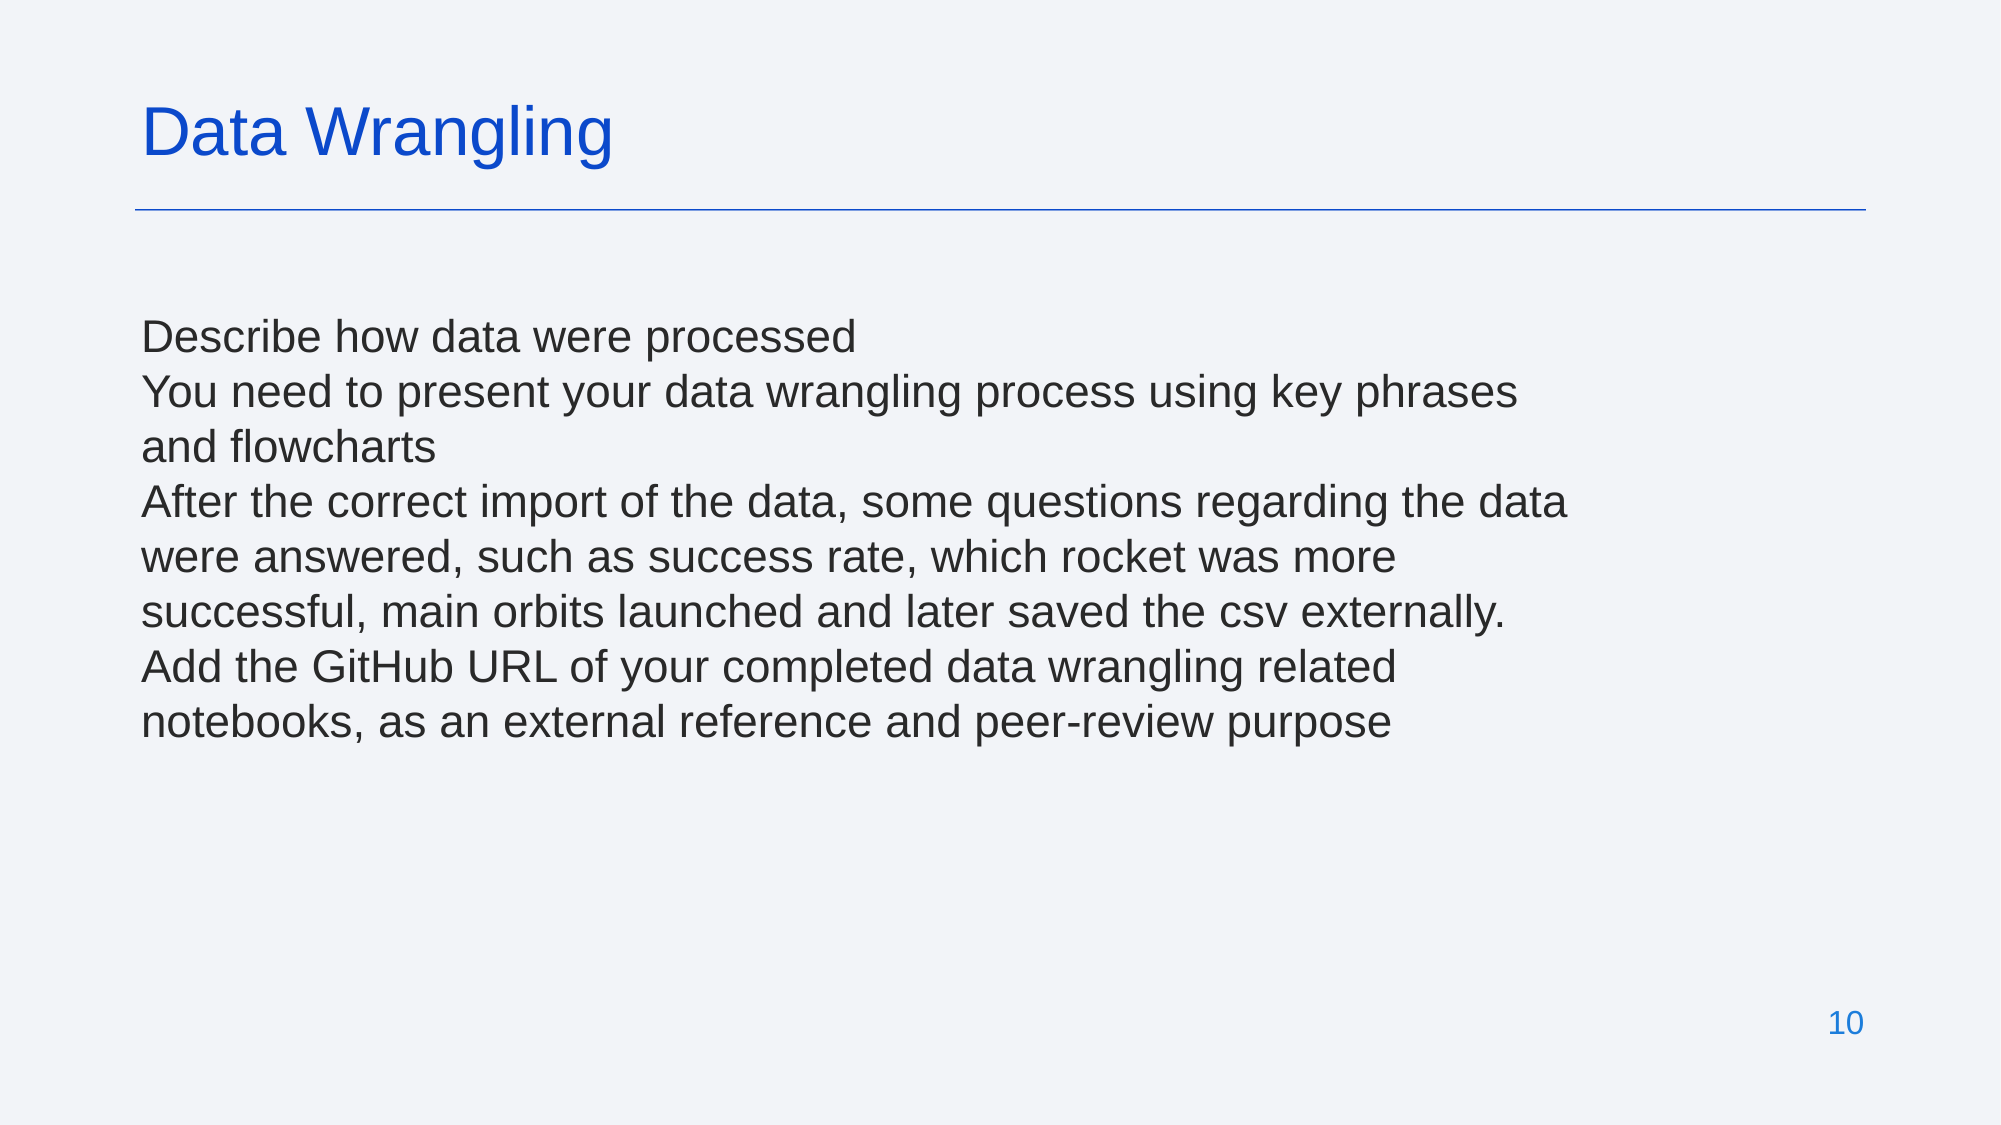

Data Wrangling
Describe how data were processed
You need to present your data wrangling process using key phrases and flowcharts
After the correct import of the data, some questions regarding the data were answered, such as success rate, which rocket was more successful, main orbits launched and later saved the csv externally.
Add the GitHub URL of your completed data wrangling related notebooks, as an external reference and peer-review purpose

10